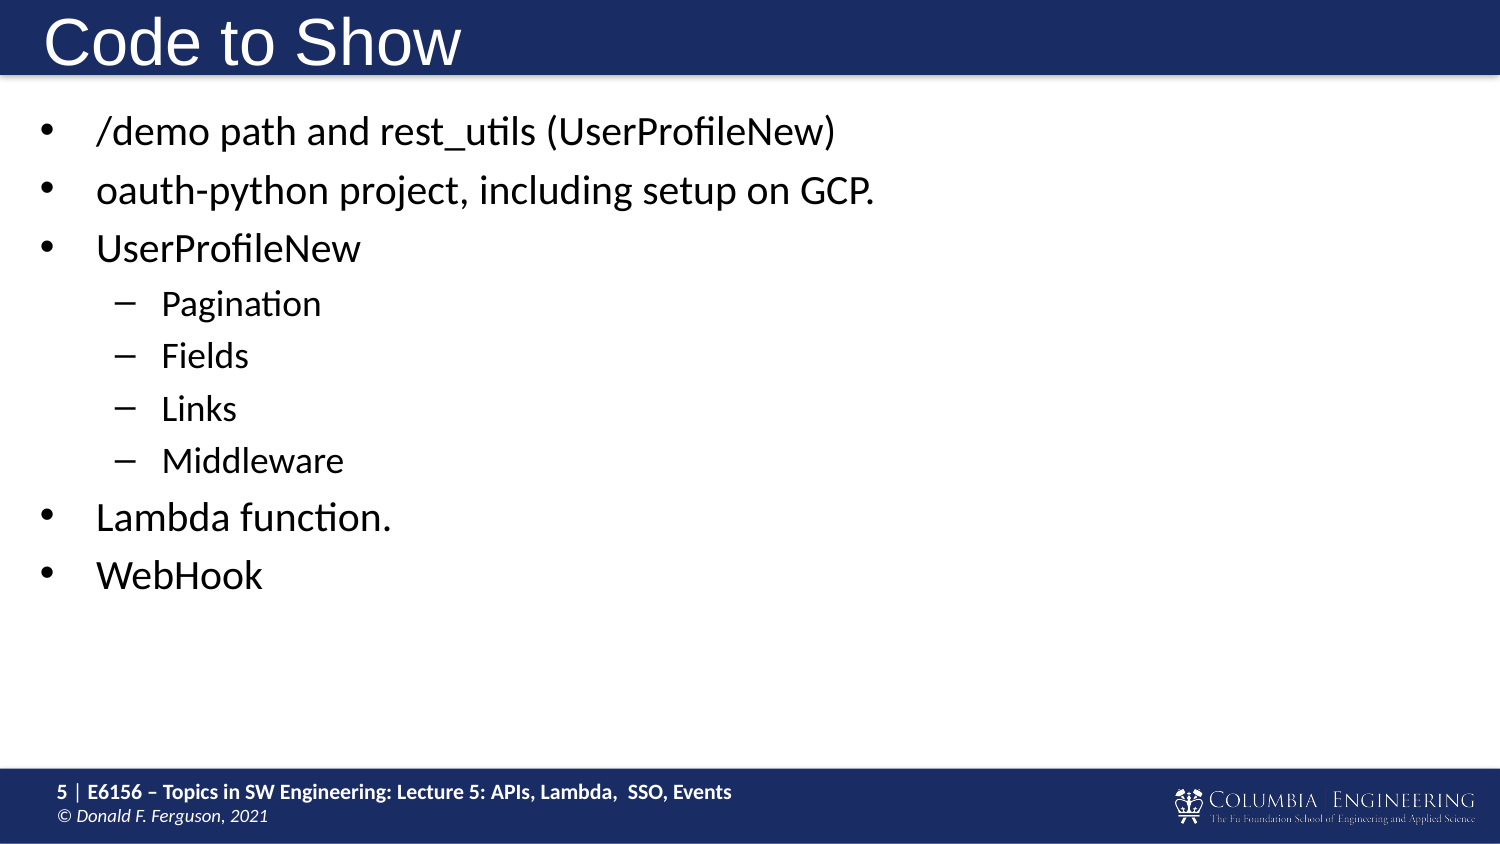

# Code to Show
/demo path and rest_utils (UserProfileNew)
oauth-python project, including setup on GCP.
UserProfileNew
Pagination
Fields
Links
Middleware
Lambda function.
WebHook